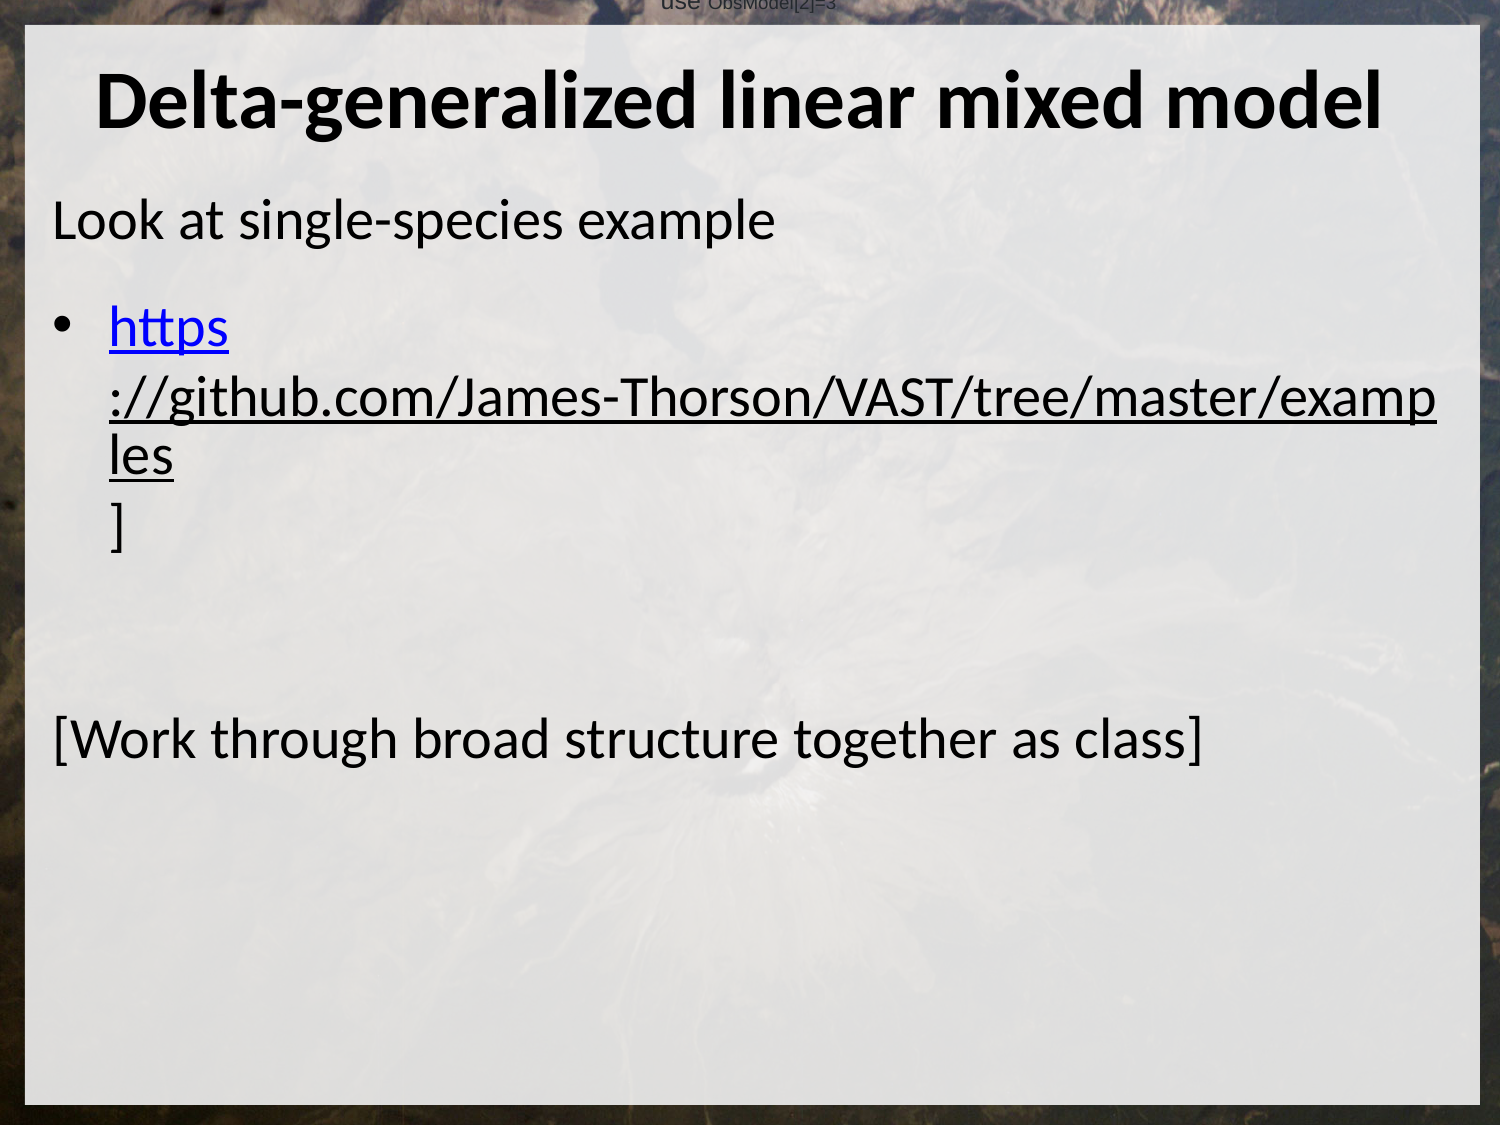

use ObsModel[2]=3
Delta-generalized linear mixed model
Look at single-species example
https://github.com/James-Thorson/VAST/tree/master/examples]

[Work through broad structure together as class]